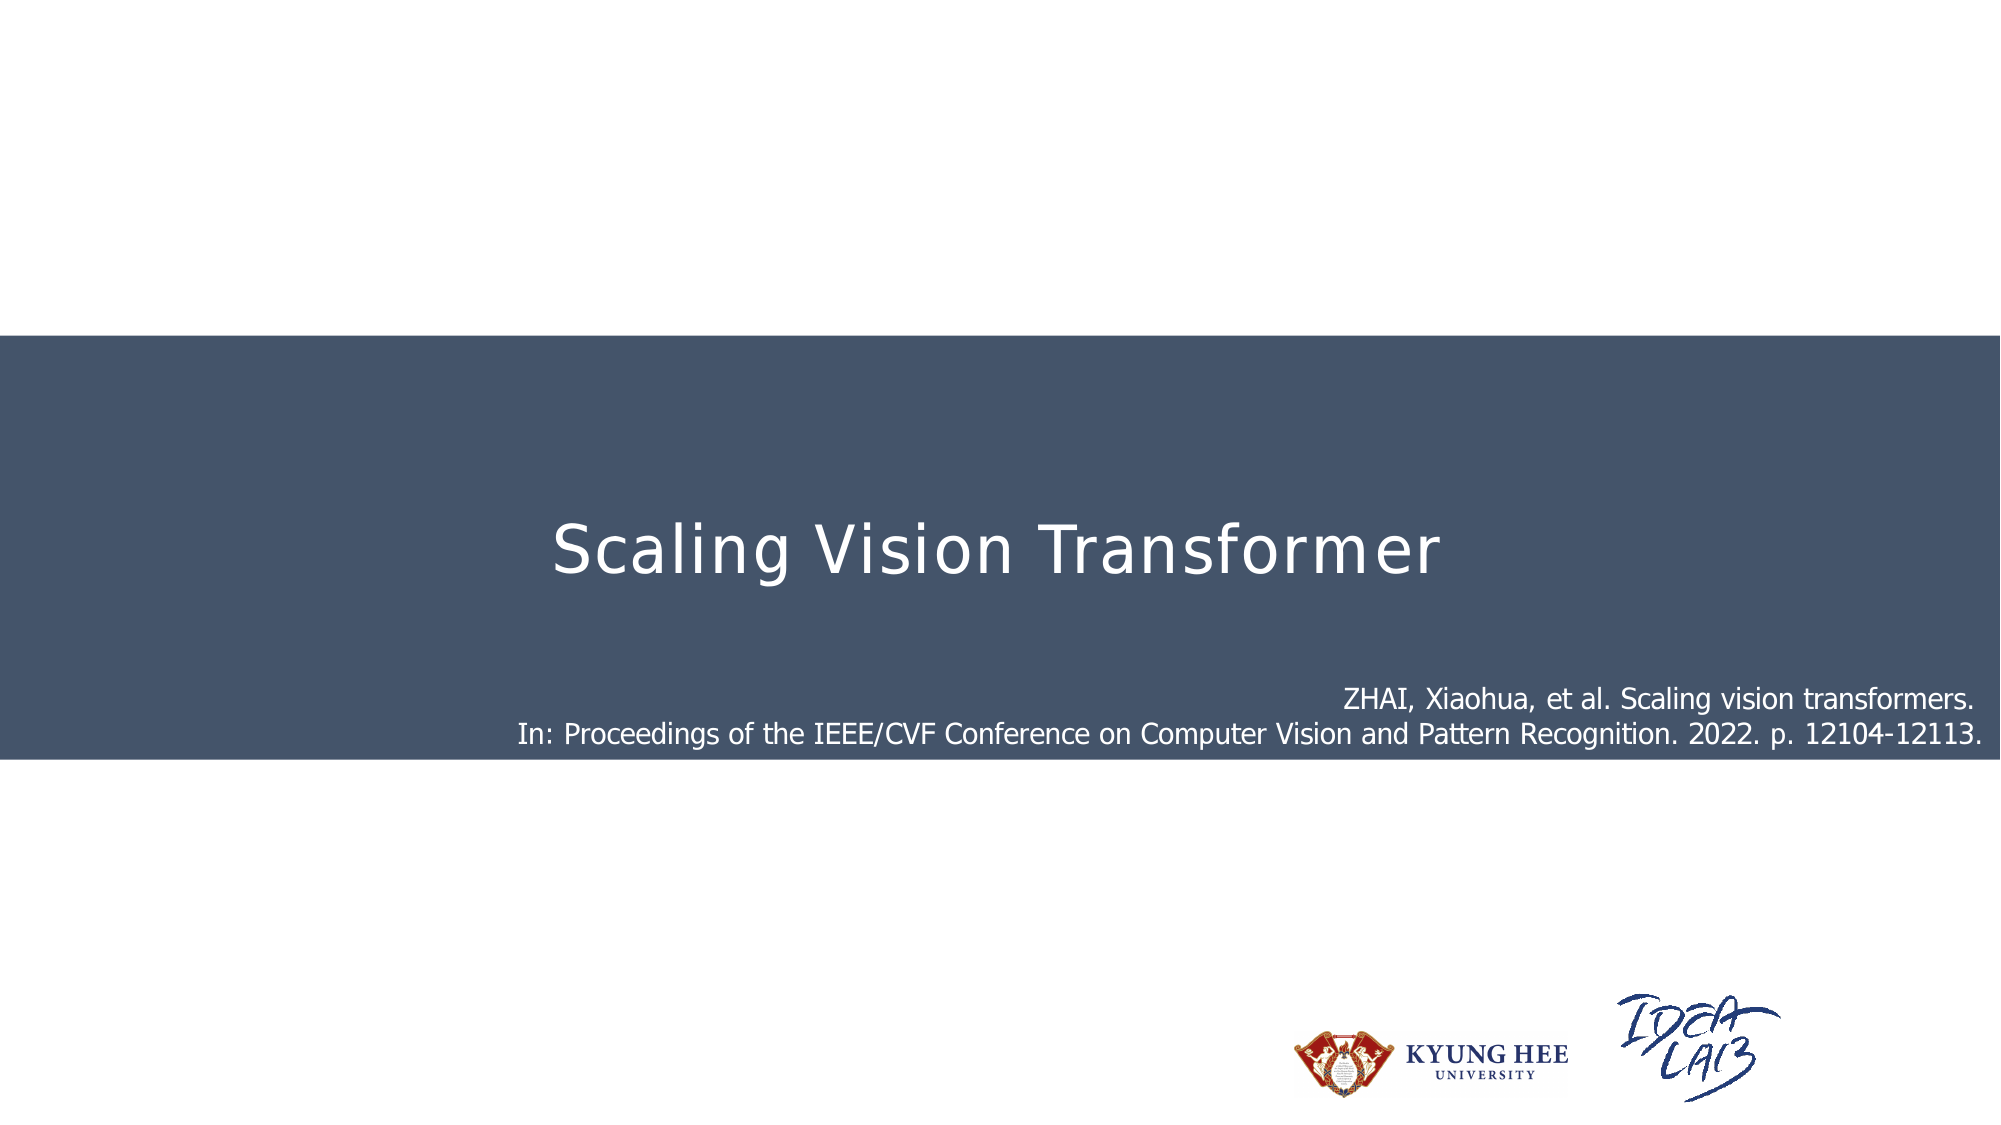

Scaling Vision Transformer
ZHAI, Xiaohua, et al. Scaling vision transformers.
In: Proceedings of the IEEE/CVF Conference on Computer Vision and Pattern Recognition. 2022. p. 12104-12113.